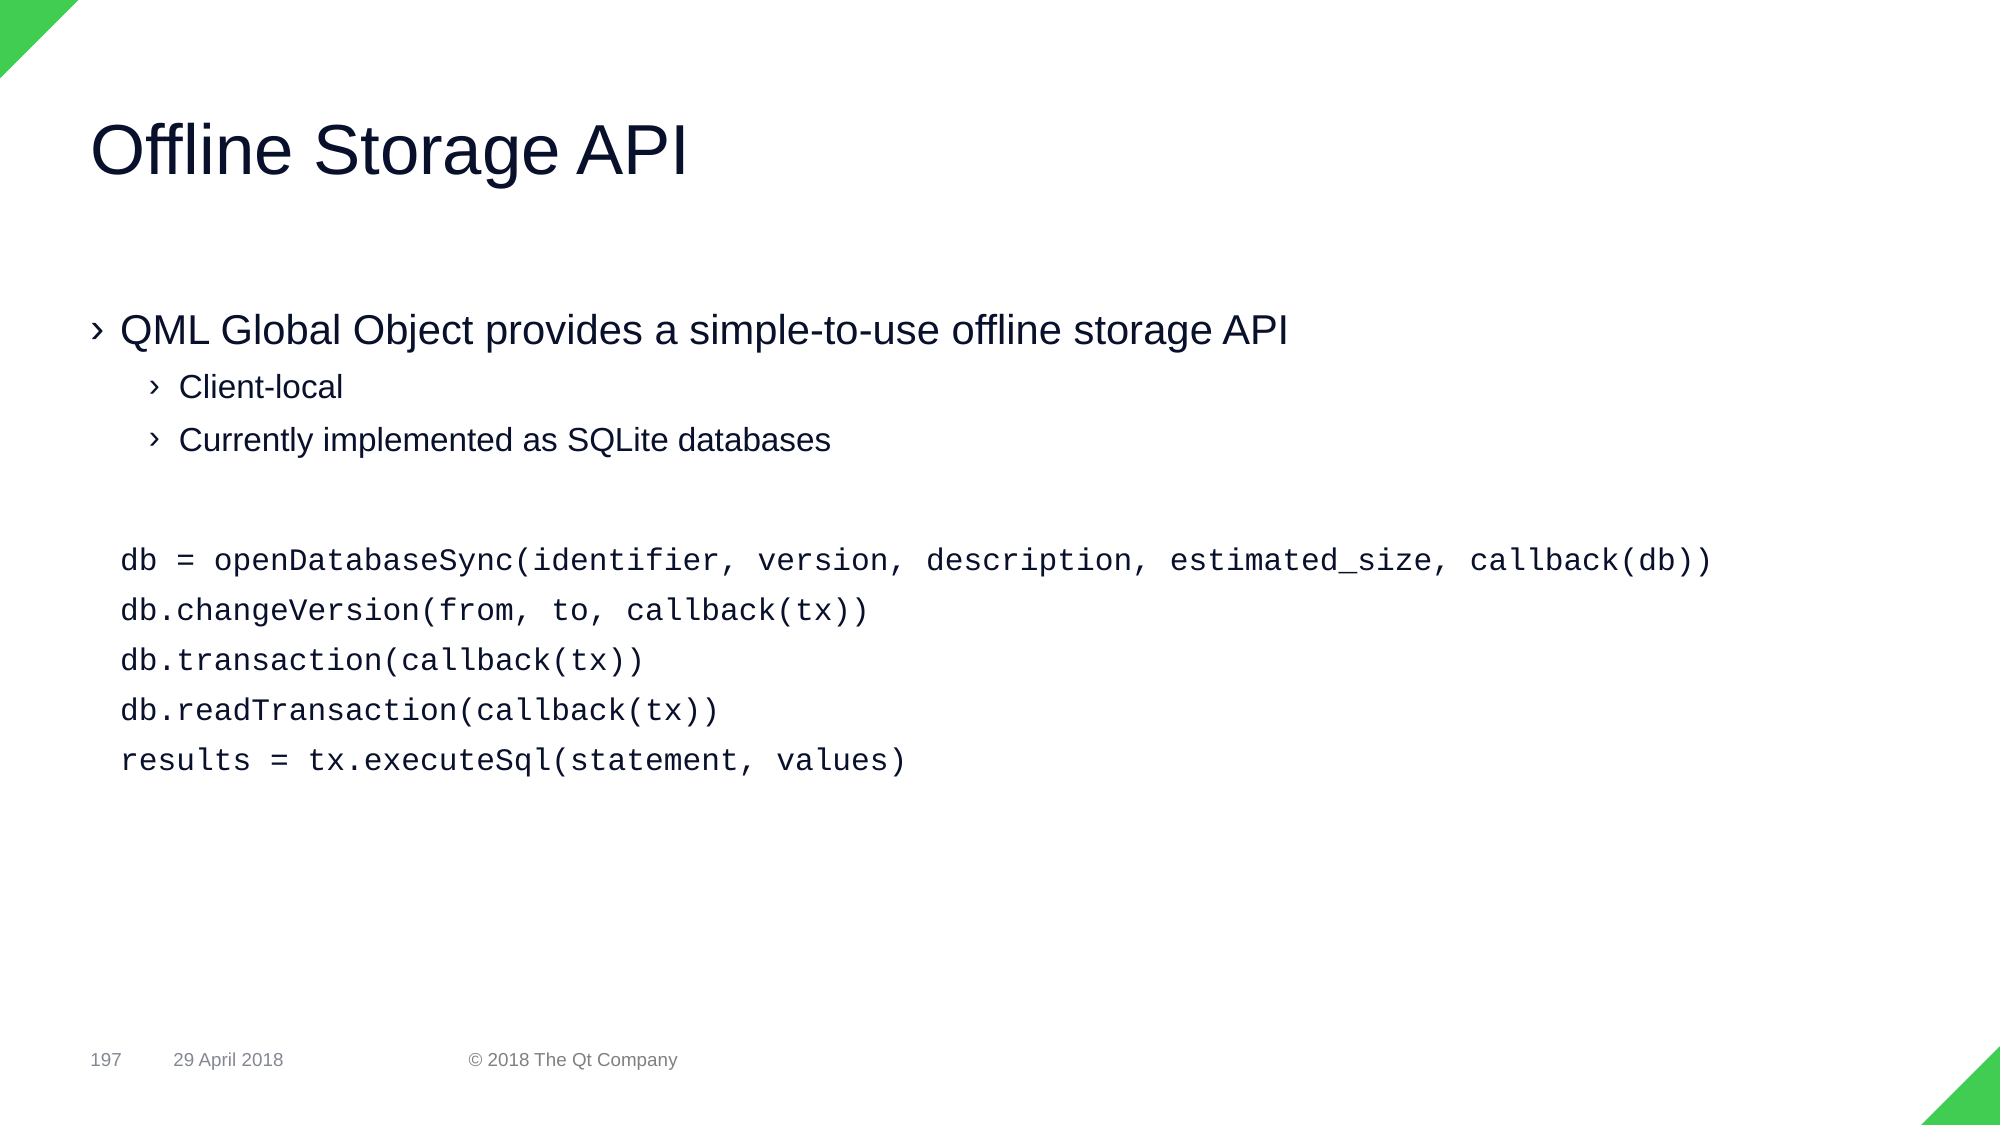

# Offline Storage API
QML Global Object provides a simple-to-use offline storage API
Client-local
Currently implemented as SQLite databases

db = openDatabaseSync(identifier, version, description, estimated_size, callback(db))
db.changeVersion(from, to, callback(tx))
db.transaction(callback(tx))
db.readTransaction(callback(tx))
results = tx.executeSql(statement, values)

197
© 2018 The Qt Company
29 April 2018